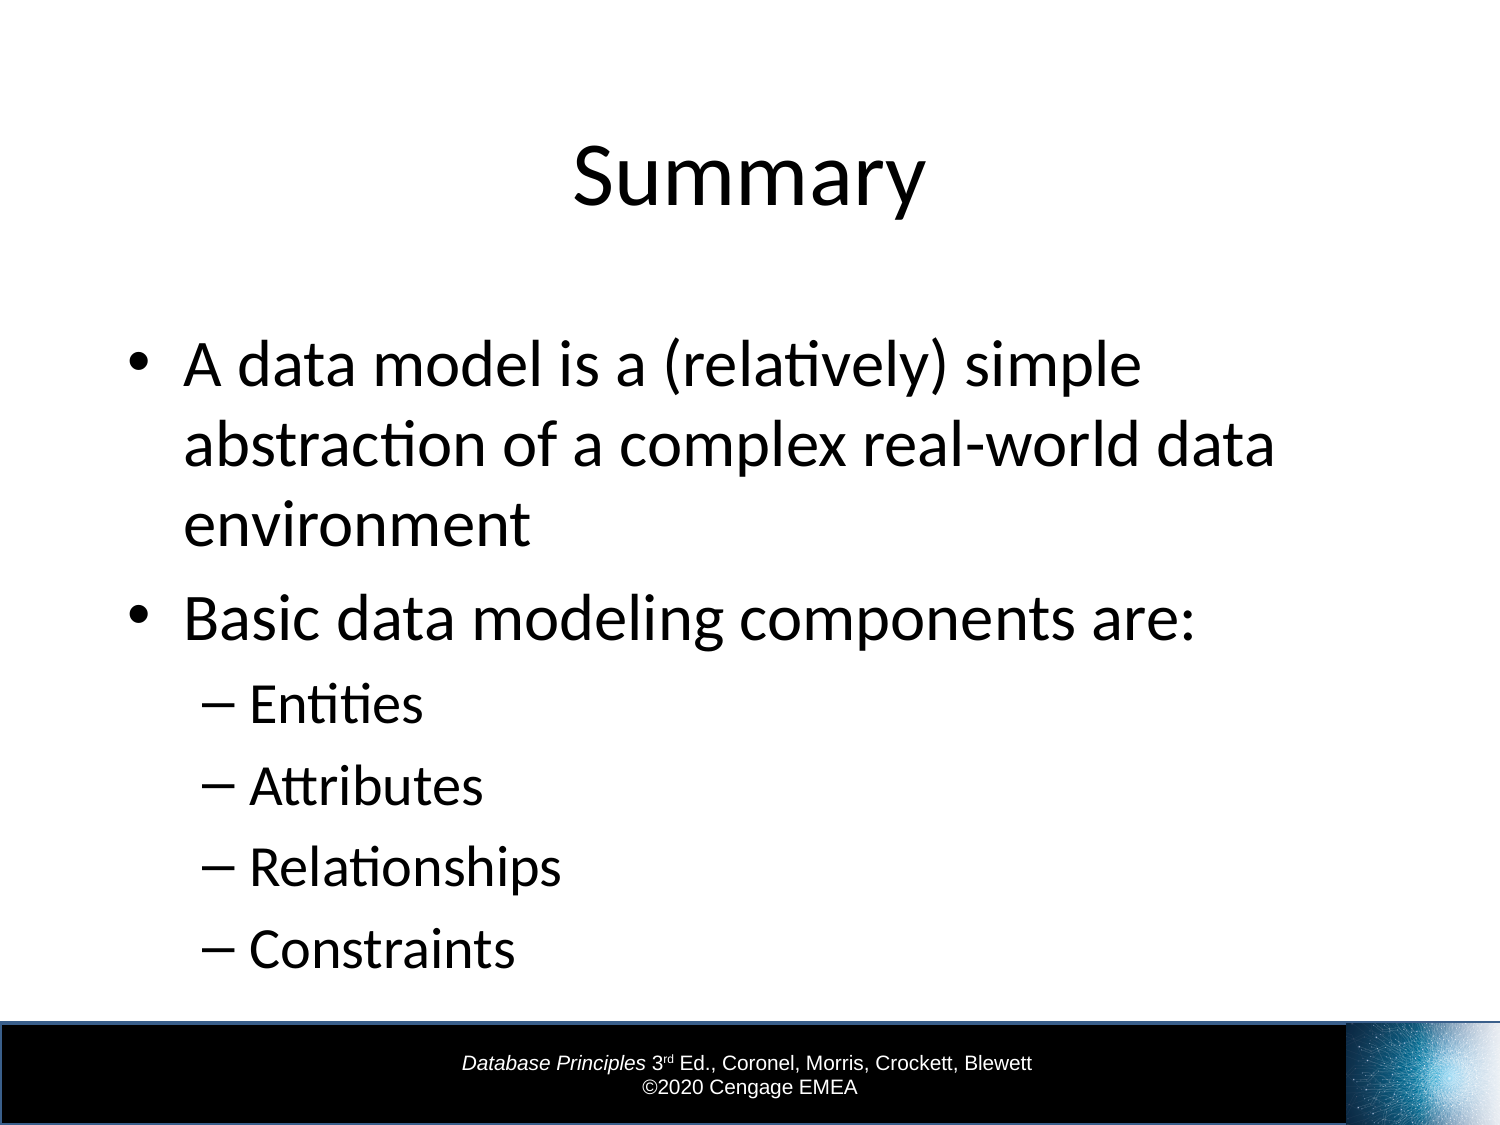

# Summary
A data model is a (relatively) simple abstraction of a complex real-world data environment
Basic data modeling components are:
Entities
Attributes
Relationships
Constraints